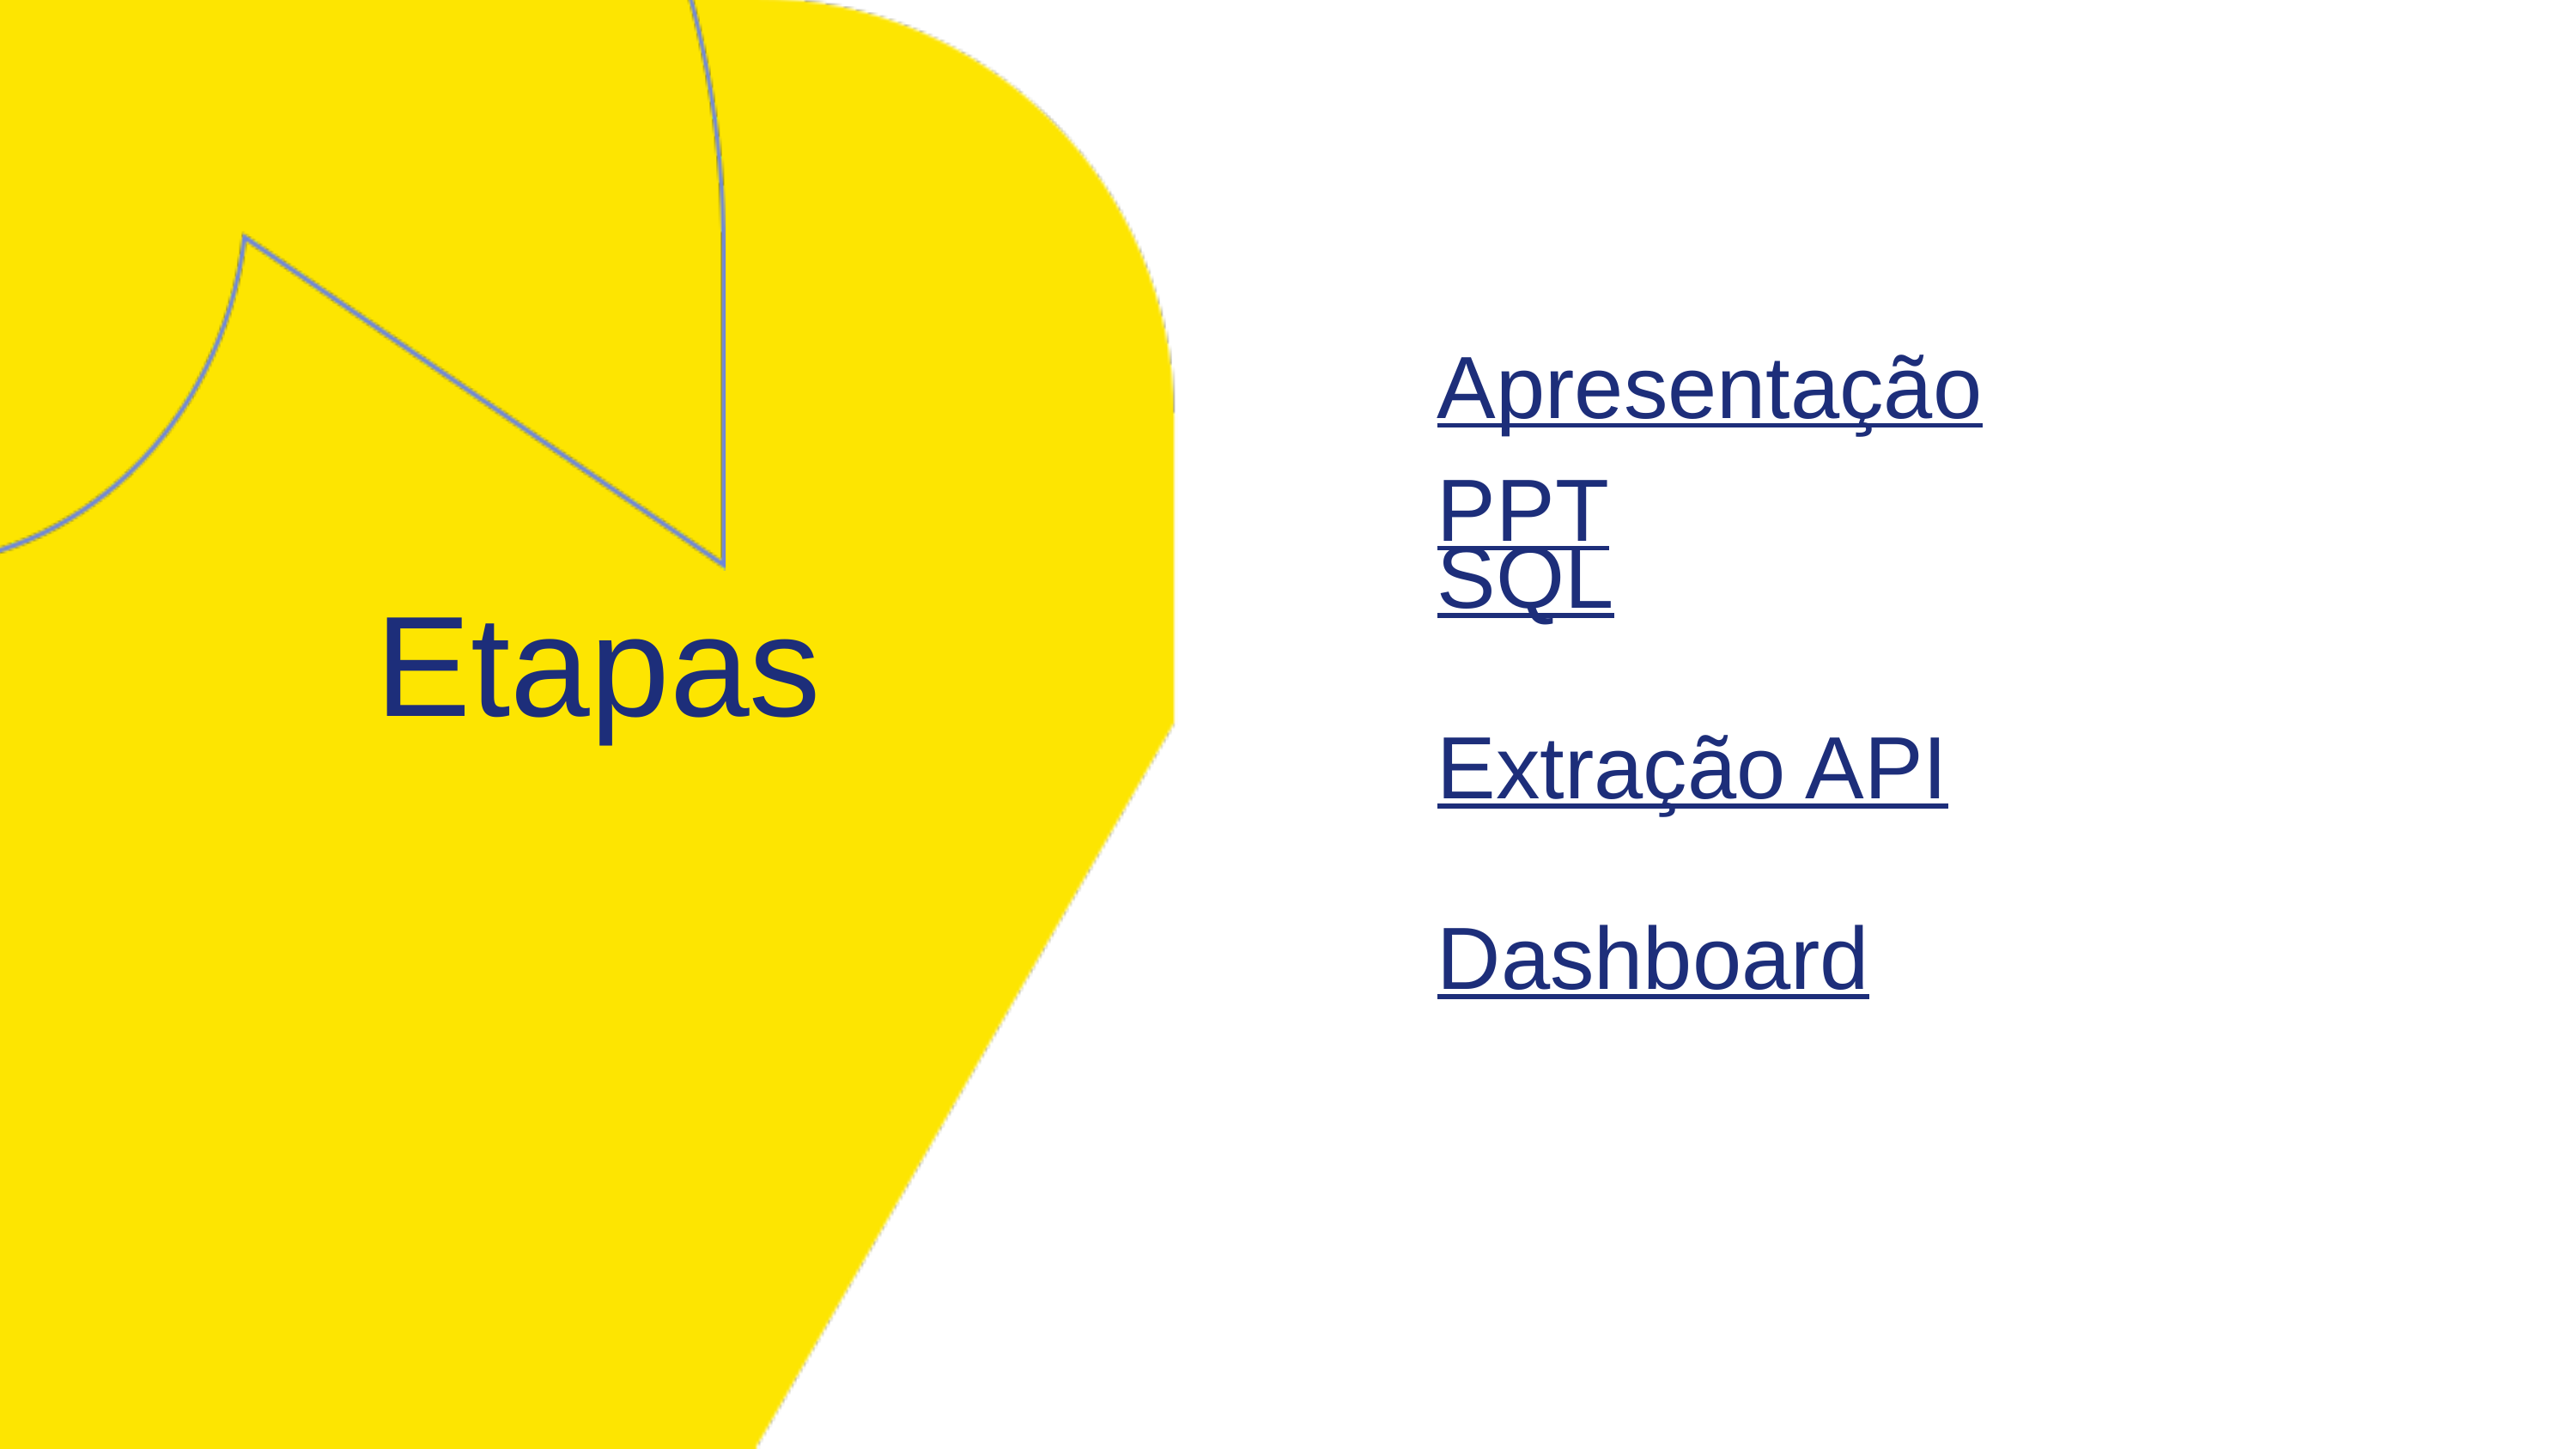

Apresentação PPT
SQL
Etapas
Extração API
Dashboard